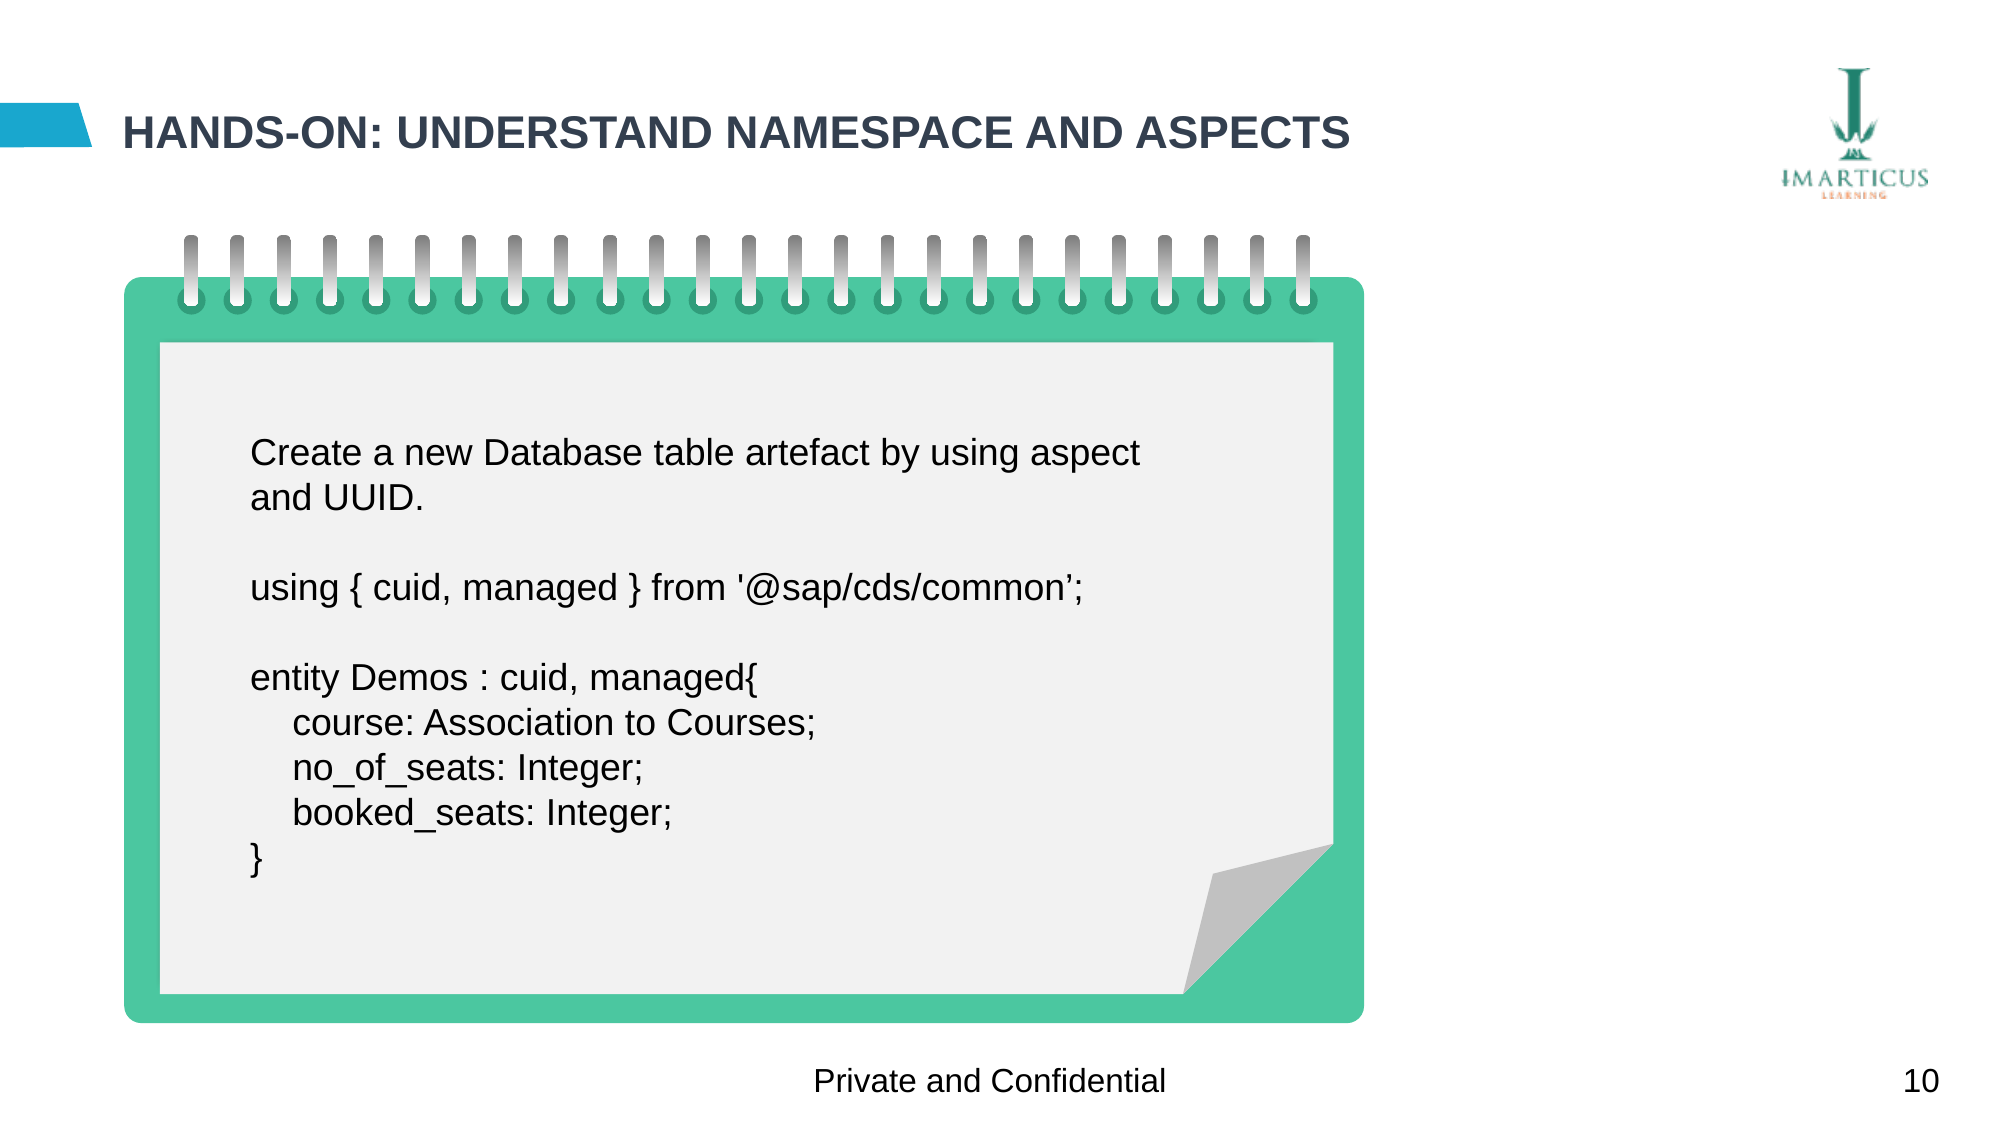

# HANDS-ON: UNDERSTAND NAMESPACE AND ASPECTS

Create a new Database table artefact by using aspect and UUID.

using { cuid, managed } from '@sap/cds/common’;

entity Demos : cuid, managed{
    course: Association to Courses;
    no_of_seats: Integer;
    booked_seats: Integer;
}